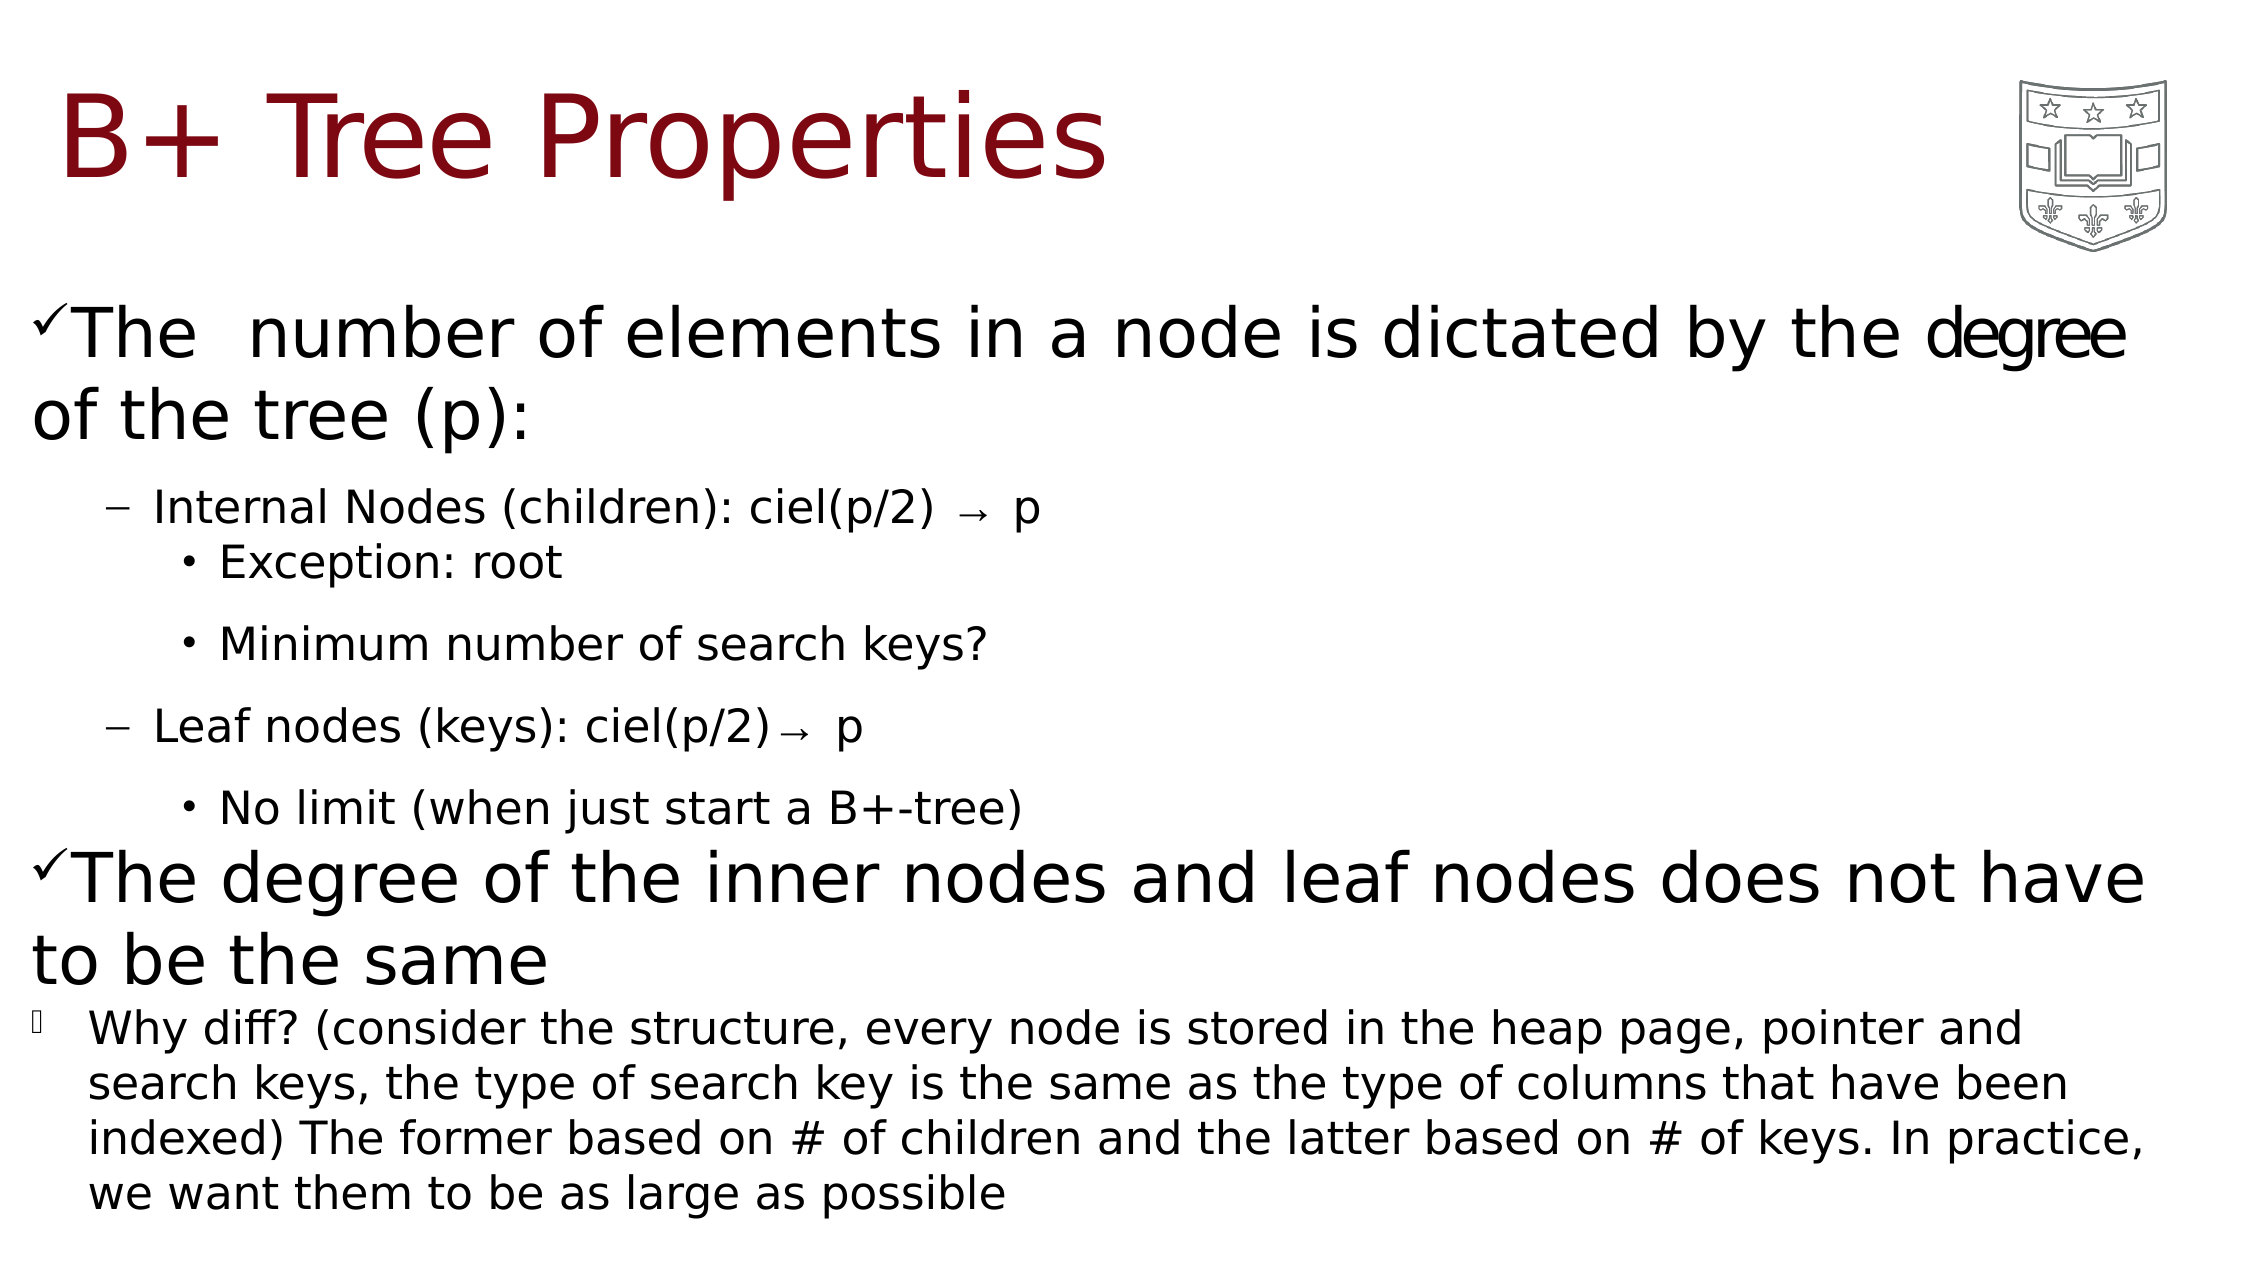

# B+ Tree Properties
The	number of elements in a node is dictated by the degree  of the tree (p):
Internal Nodes (children): ciel(p/2) → p
Exception: root
Minimum number of search keys?
Leaf nodes (keys): ciel(p/2)→ p
No limit (when just start a B+-tree)
The degree of the inner nodes and leaf nodes does not have  to be the same
Why diff? (consider the structure, every node is stored in the heap page, pointer and search keys, the type of search key is the same as the type of columns that have been indexed) The former based on # of children and the latter based on # of keys. In practice, we want them to be as large as possible